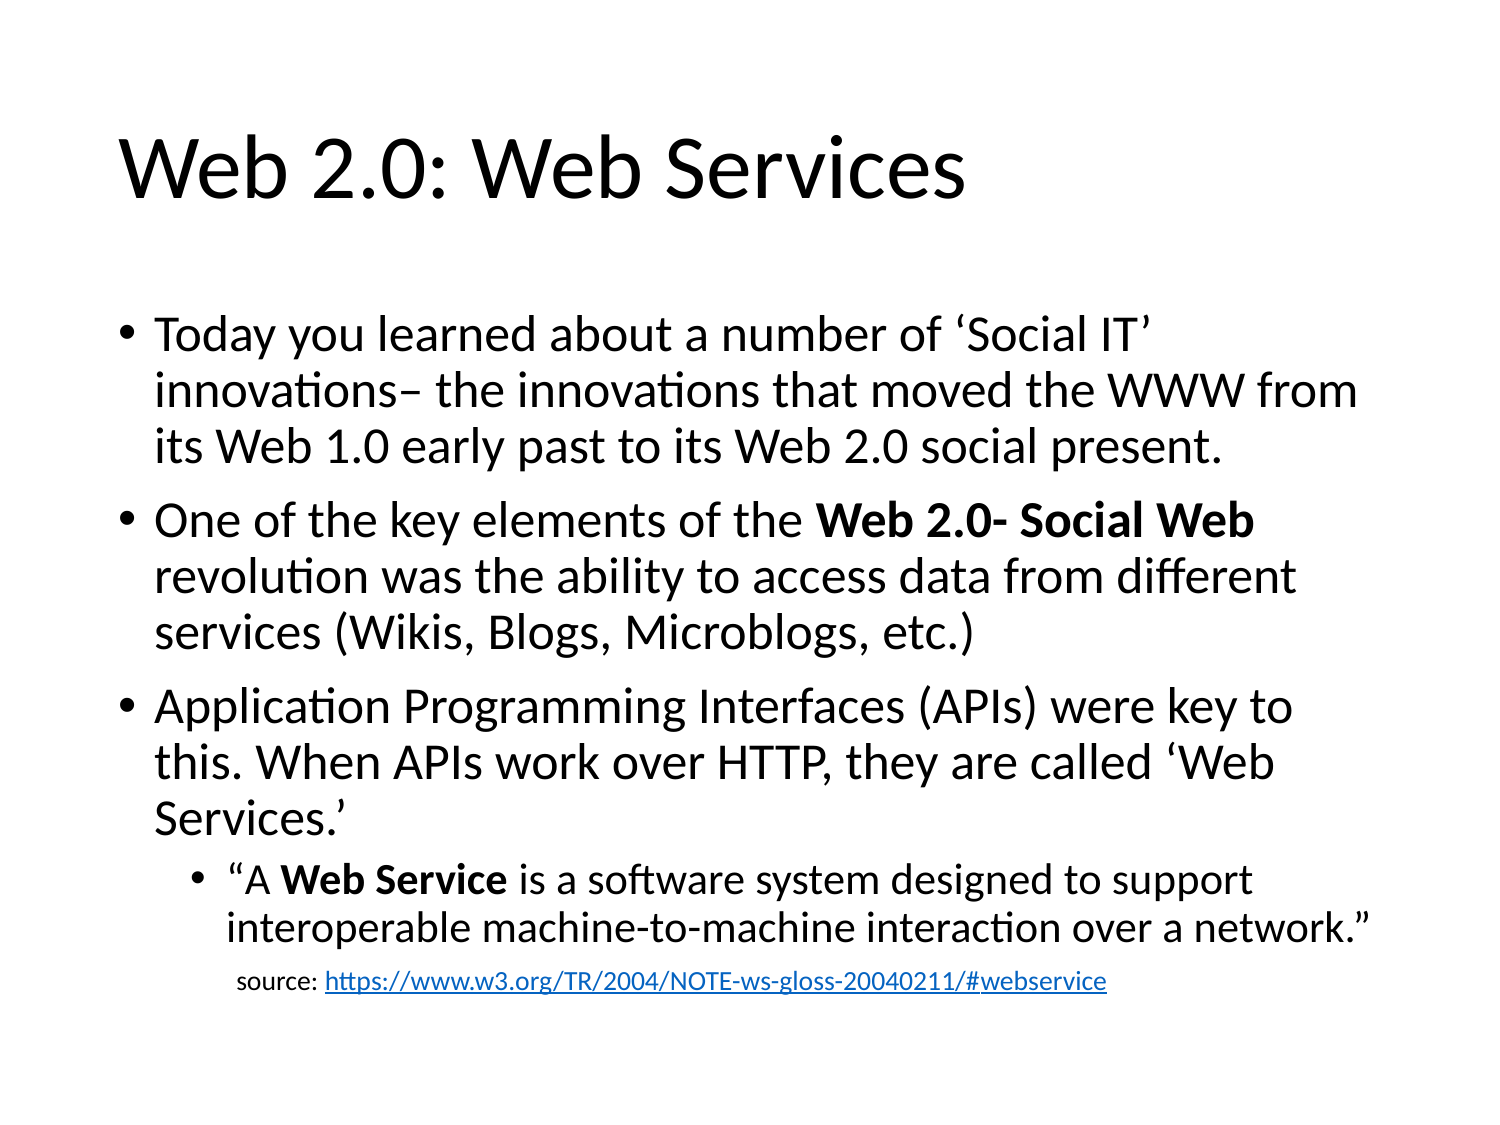

# Web 2.0: Web Services
Today you learned about a number of ‘Social IT’ innovations– the innovations that moved the WWW from its Web 1.0 early past to its Web 2.0 social present.
One of the key elements of the Web 2.0- Social Web revolution was the ability to access data from different services (Wikis, Blogs, Microblogs, etc.)
Application Programming Interfaces (APIs) were key to this. When APIs work over HTTP, they are called ‘Web Services.’
“A Web Service is a software system designed to support interoperable machine-to-machine interaction over a network.”  source: https://www.w3.org/TR/2004/NOTE-ws-gloss-20040211/#webservice